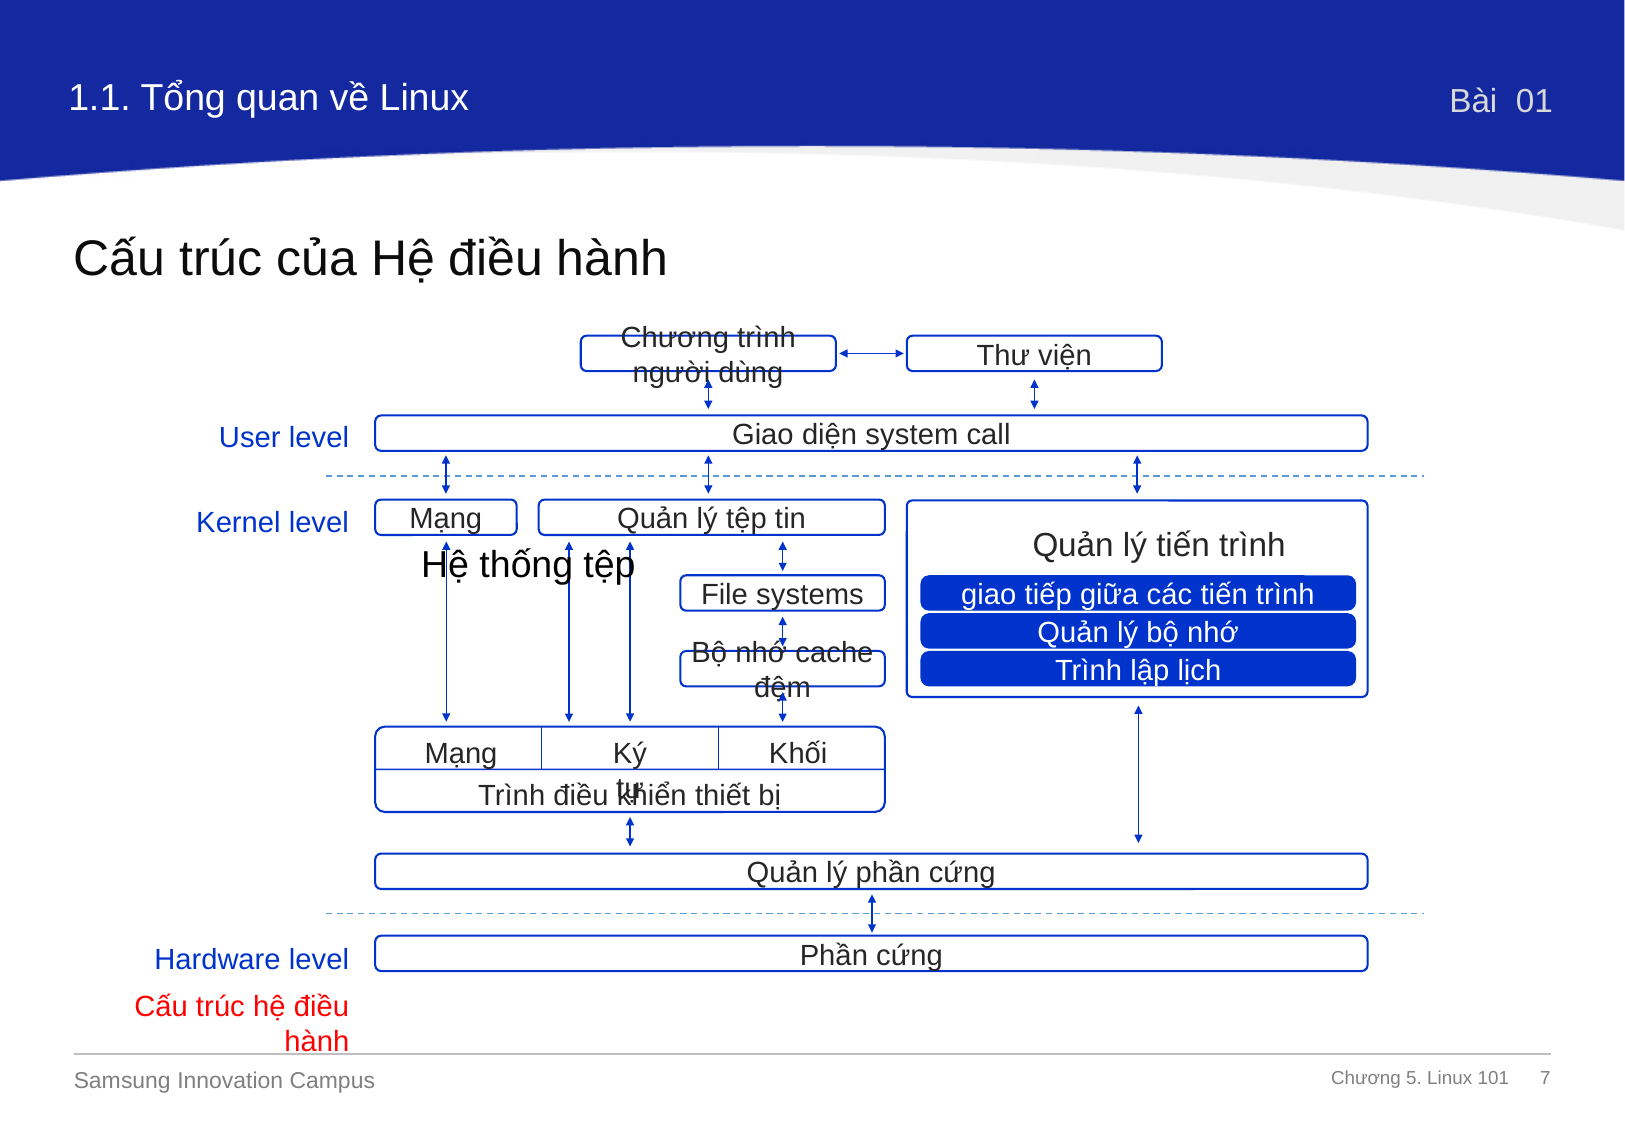

1.1. Tổng quan về Linux
Bài  01
Cấu trúc của Hệ điều hành
Chương trình người dùng
Thư viện
User level
Giao diện system call
Kernel level
Mạng
Quản lý tệp tin

Quản lý tiến trình
File systems
giao tiếp giữa các tiến trình
Quản lý bộ nhớ
Bộ nhớ cache đệm
Trình lập lịch

Mạng
Ký tự
Khối
Trình điều khiển thiết bị
Quản lý phần cứng
Hardware level
Phần cứng
Cấu trúc hệ điều hành
Hệ thống tệp